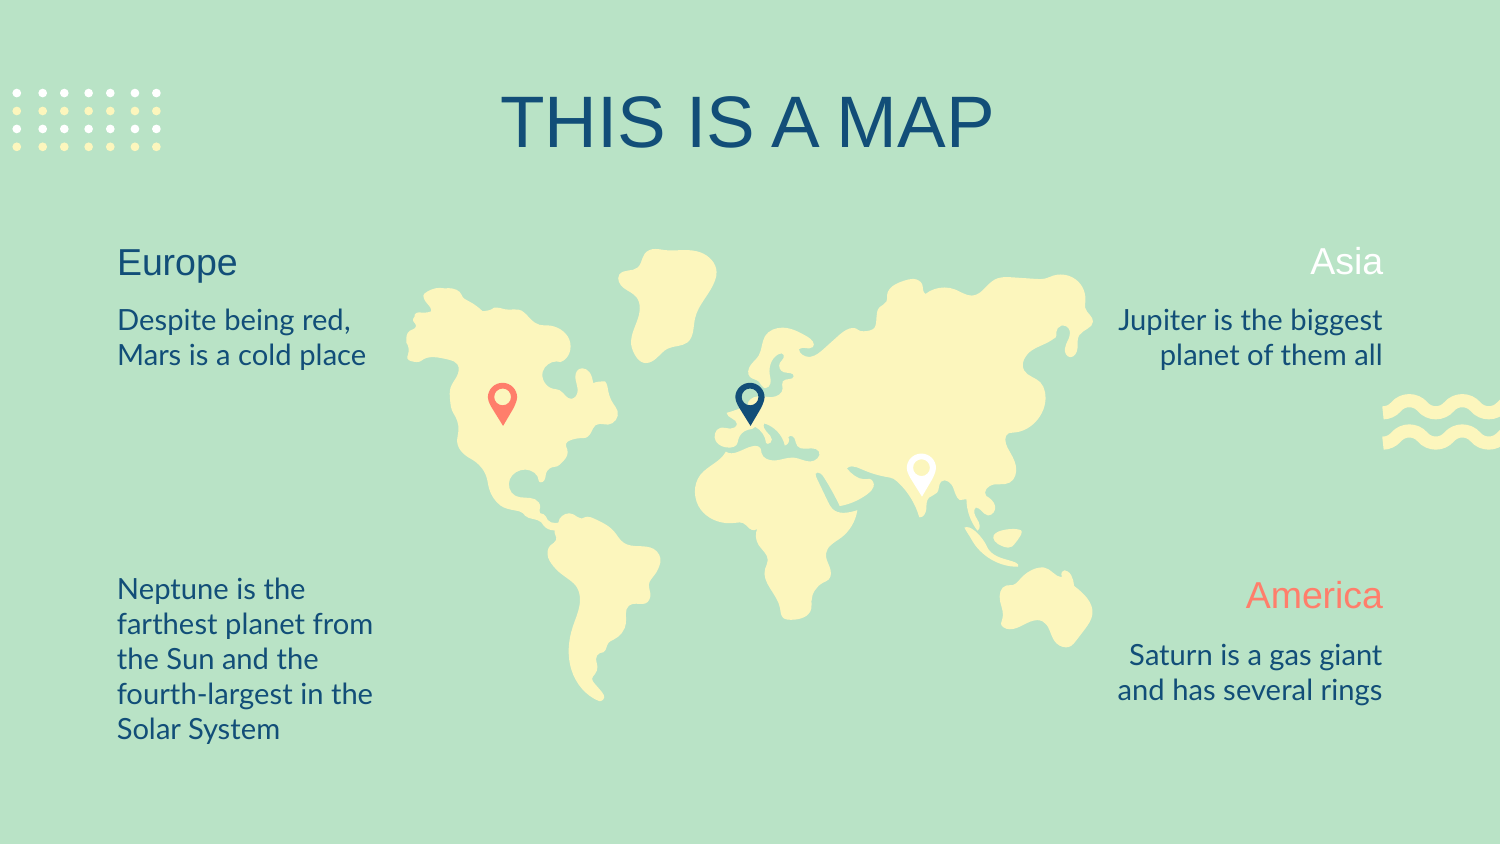

# THIS IS A MAP
Asia
Europe

Despite being red, Mars is a cold place
Jupiter is the biggest planet of them all

Neptune is the farthest planet from the Sun and the fourth-largest in the Solar System
America
Saturn is a gas giant and has several rings